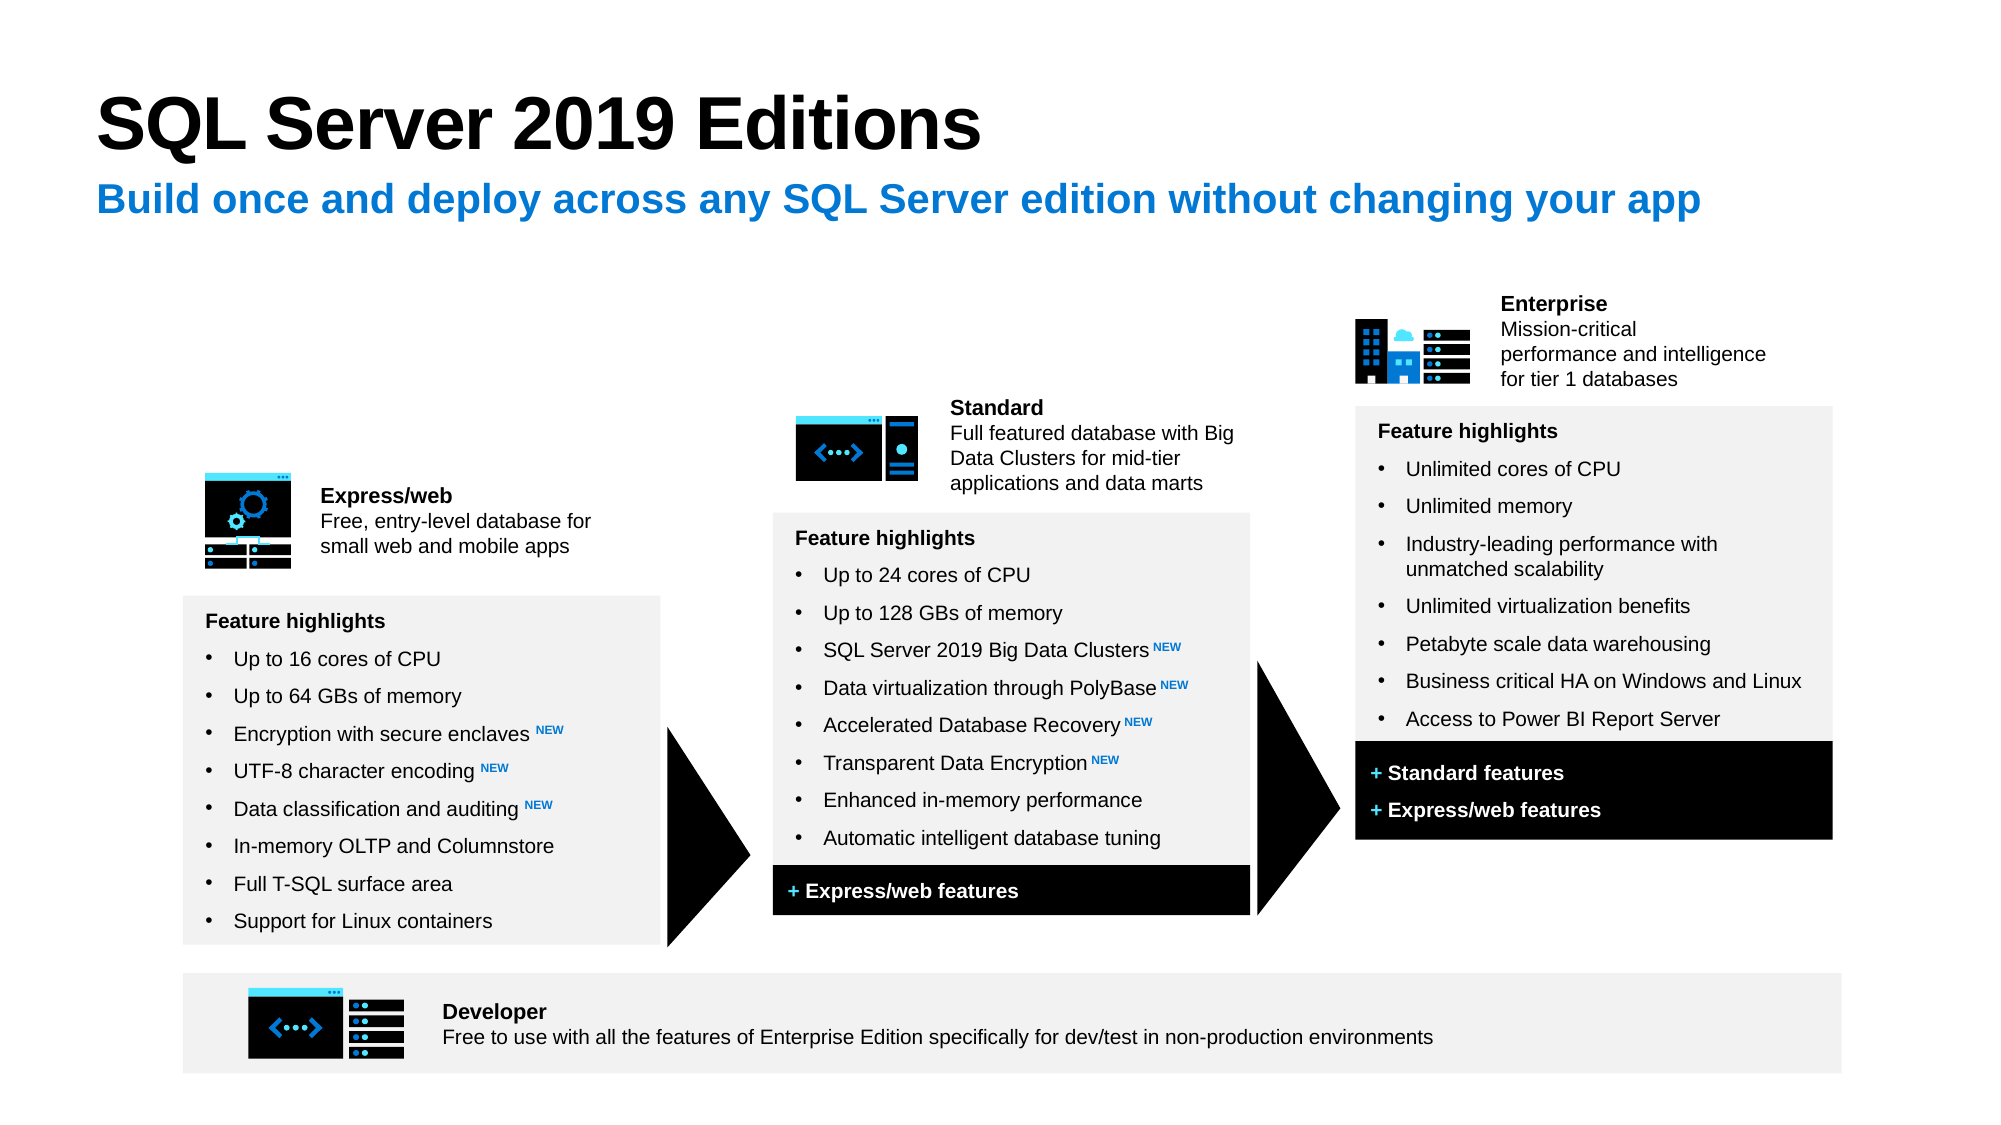

# SQL Server 2019 Editions
Build once and deploy across any SQL Server edition without changing your app
Enterprise
Mission-critical
performance and intelligence
for tier 1 databases

Standard
Full featured database with Big Data Clusters for mid-tier applications and data marts

Feature highlights
Unlimited cores of CPU
Unlimited memory
Industry-leading performance with unmatched scalability
Unlimited virtualization benefits
Petabyte scale data warehousing
Business critical HA on Windows and Linux
Access to Power BI Report Server

Express/web
Free, entry-level database for small web and mobile apps
Feature highlights
Up to 16 cores of CPU
Up to 64 GBs of memory
Encryption with secure enclaves NEW
UTF-8 character encoding NEW
Data classification and auditing NEW
In-memory OLTP and Columnstore
Full T-SQL surface area
Support for Linux containers

Feature highlights
Up to 24 cores of CPU
Up to 128 GBs of memory
SQL Server 2019 Big Data Clusters NEW
Data virtualization through PolyBase NEW
Accelerated Database Recovery NEW
Transparent Data Encryption NEW
Enhanced in-memory performance
Automatic intelligent database tuning

+ Standard features
+ Express/web features

+ Express/web features

Developer
Free to use with all the features of Enterprise Edition specifically for dev/test in non-production environments